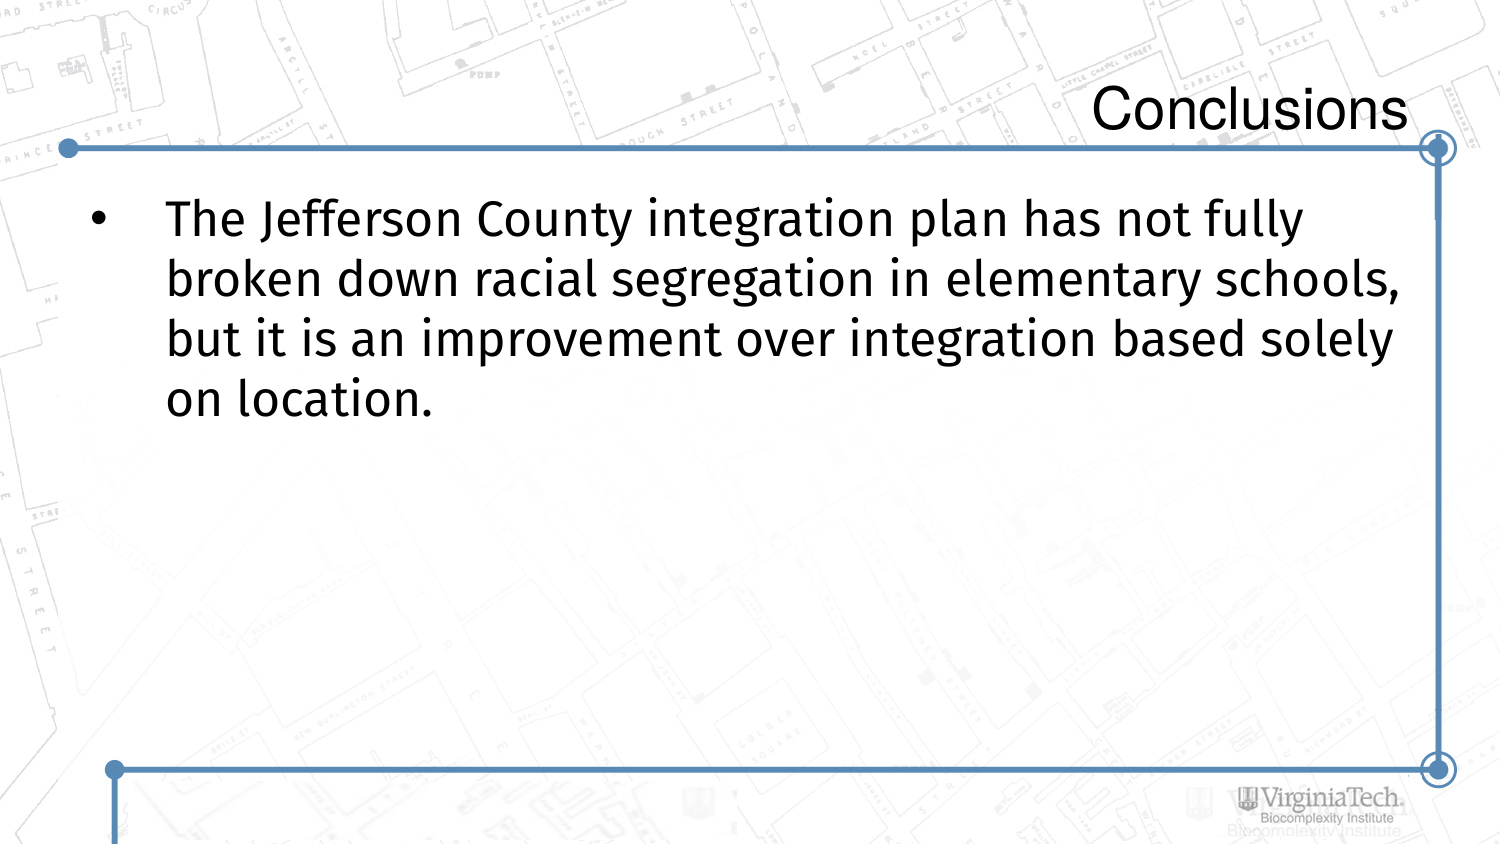

# Conclusions
The Jefferson County integration plan has not fully broken down racial segregation in elementary schools, but it is an improvement over integration based solely on location.